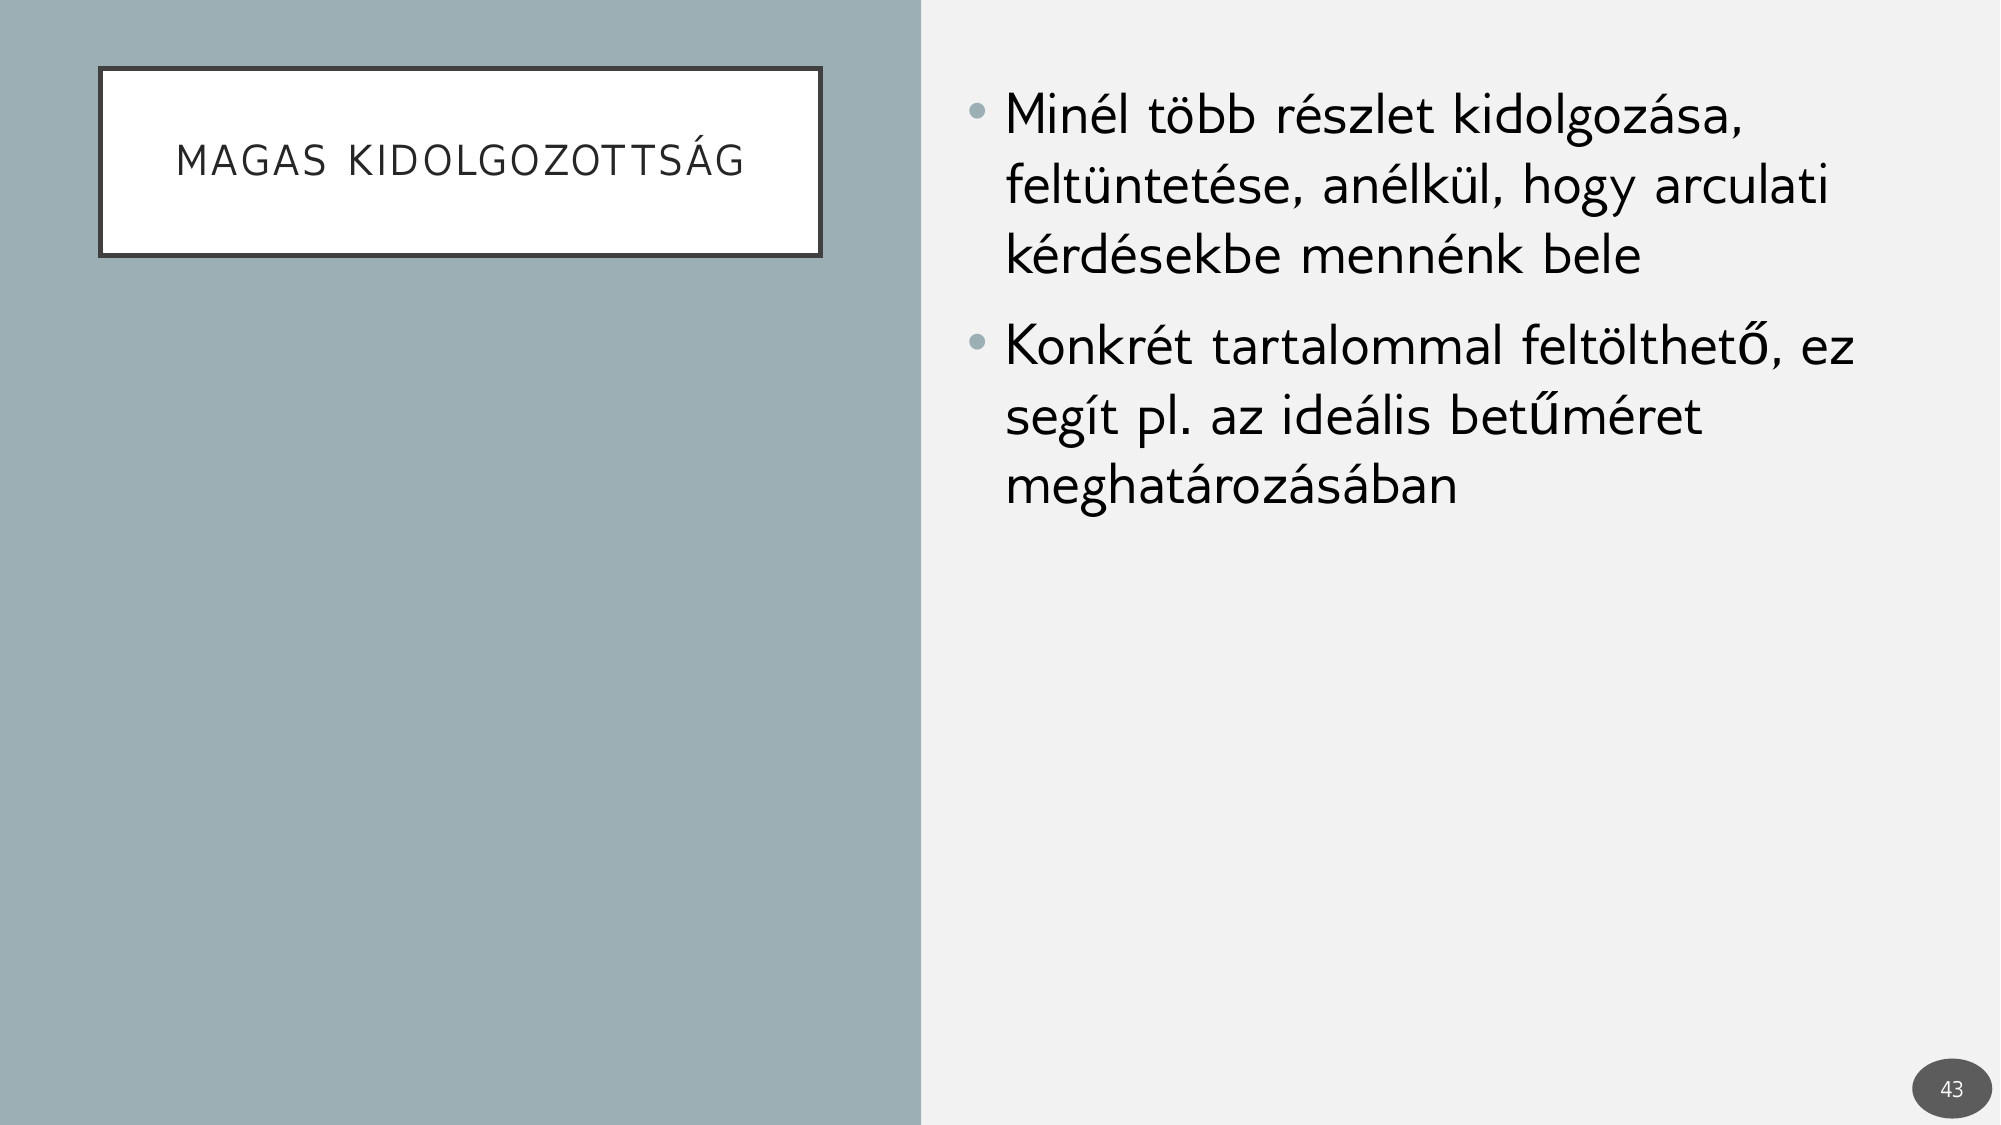

# Magas kidolgozottság
Minél több részlet kidolgozása, feltüntetése, anélkül, hogy arculati kérdésekbe mennénk bele
Konkrét tartalommal feltölthető, ez segít pl. az ideális betűméret meghatározásában

43